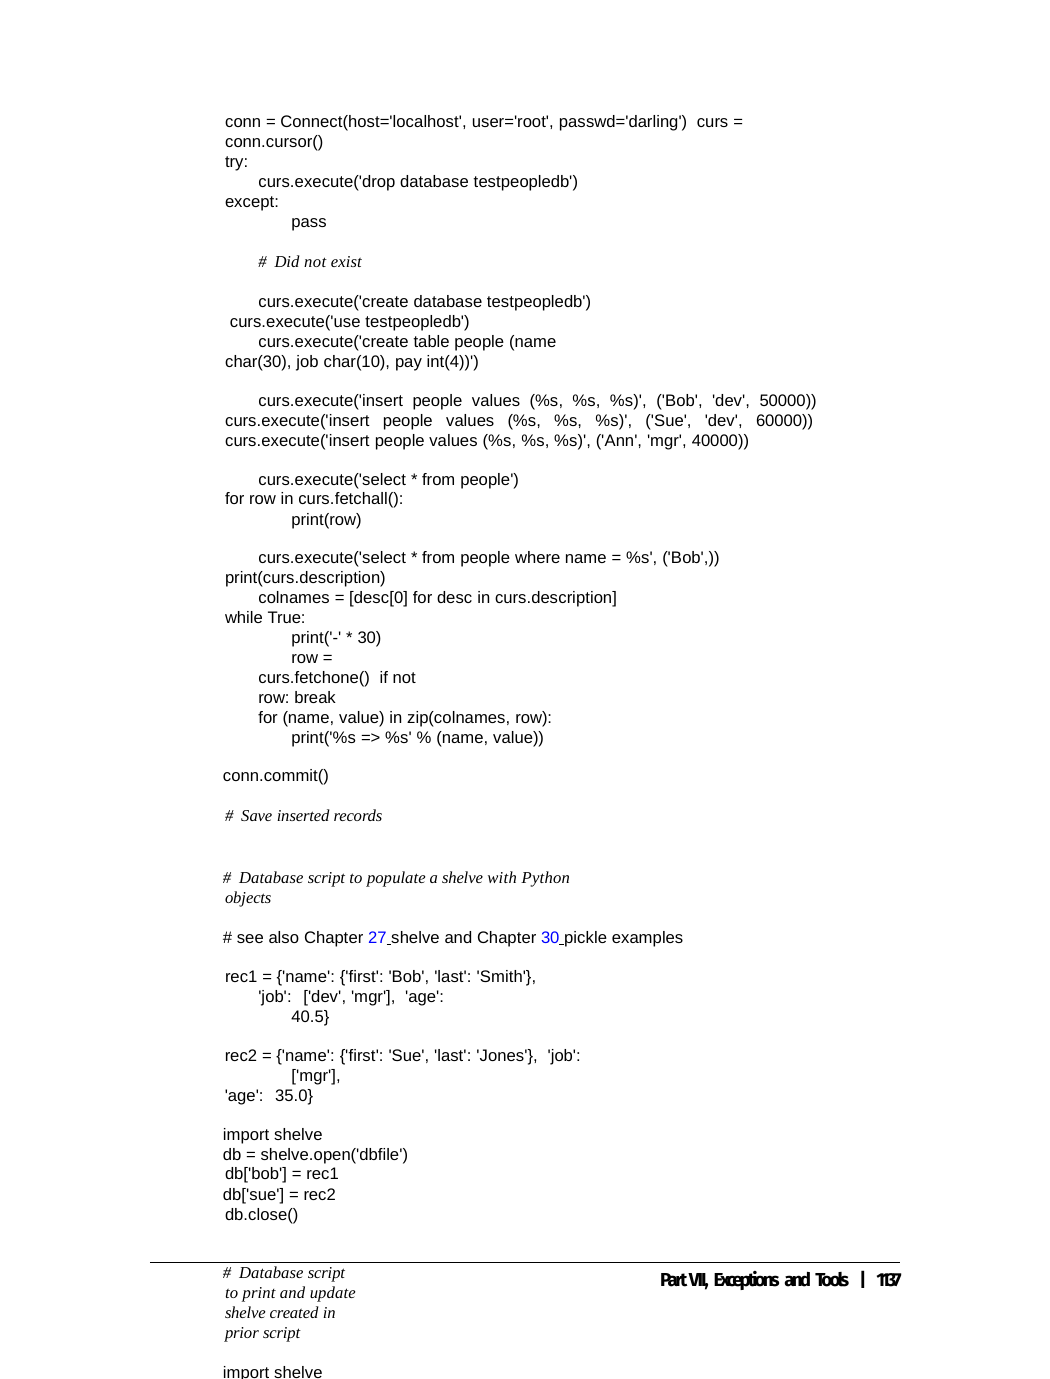

conn = Connect(host='localhost', user='root', passwd='darling')  curs = conn.cursor()
try:
curs.execute('drop database testpeopledb')  except:
pass	# Did not exist

curs.execute('create database testpeopledb')  curs.execute('use testpeopledb')
curs.execute('create table people (name char(30), job char(10), pay int(4))')

curs.execute('insert people values (%s, %s, %s)', ('Bob', 'dev', 50000))  curs.execute('insert people values (%s, %s, %s)', ('Sue', 'dev', 60000))  curs.execute('insert people values (%s, %s, %s)', ('Ann', 'mgr', 40000))

curs.execute('select * from people')  for row in curs.fetchall():
print(row)

curs.execute('select * from people where name = %s', ('Bob',))  print(curs.description)
colnames = [desc[0] for desc in curs.description]  while True:
print('-' * 30)
row = curs.fetchone()  if not row: break
for (name, value) in zip(colnames, row):  print('%s => %s' % (name, value))

conn.commit()	# Save inserted records

# Database script to populate a shelve with Python objects
# see also Chapter 27 shelve and Chapter 30 pickle examples  rec1 = {'name': {'first': 'Bob', 'last': 'Smith'},
'job': ['dev', 'mgr'],  'age': 40.5}

rec2 = {'name': {'first': 'Sue', 'last': 'Jones'},  'job': ['mgr'],
'age': 35.0}

import shelve
db = shelve.open('dbfile')  db['bob'] = rec1
db['sue'] = rec2  db.close()

# Database script to print and update shelve created in prior script

import shelve
db = shelve.open('dbfile')

Part VII, Exceptions and Tools  |  1137